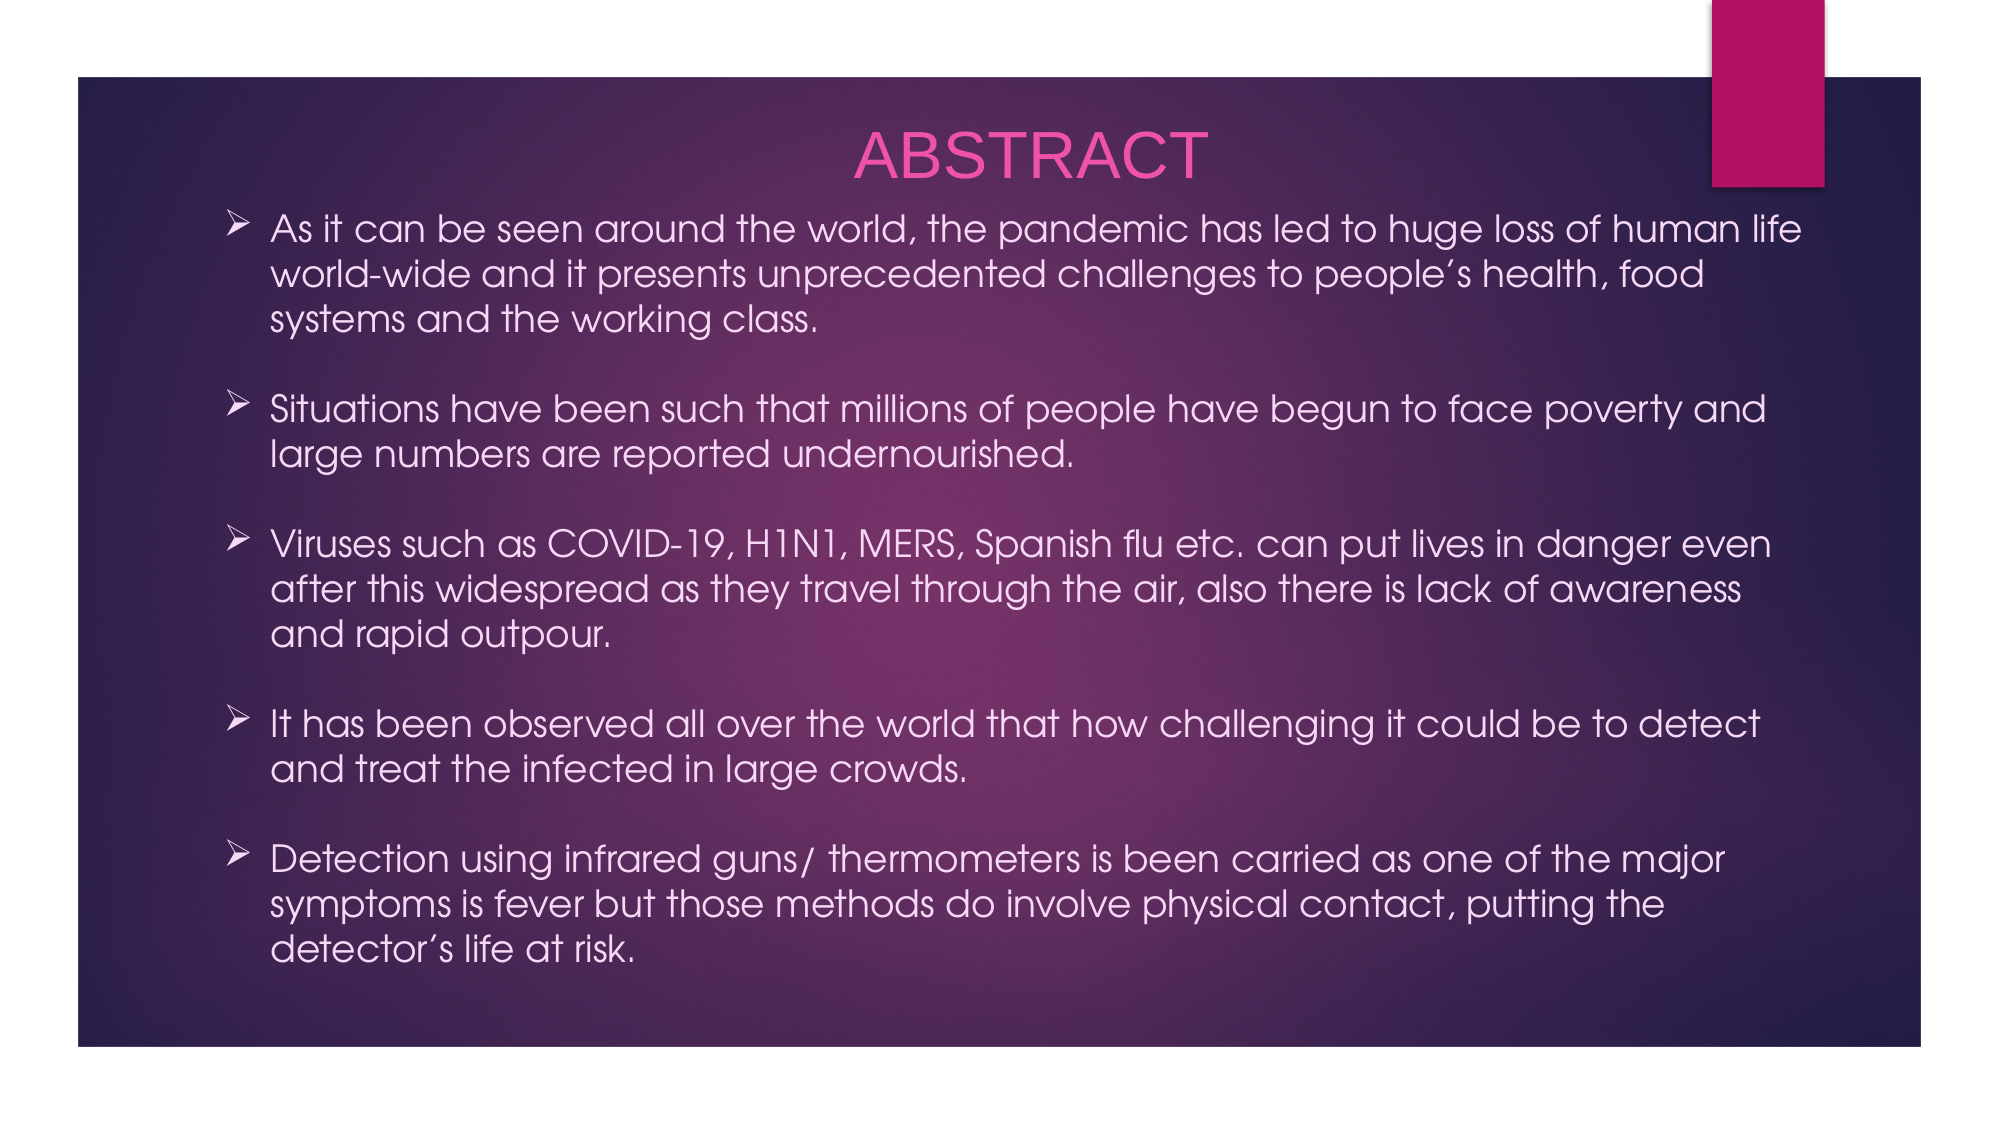

ABSTRACT
As it can be seen around the world, the pandemic has led to huge loss of human life world-wide and it presents unprecedented challenges to people’s health, food systems and the working class.

Situations have been such that millions of people have begun to face poverty and large numbers are reported undernourished.

Viruses such as COVID-19, H1N1, MERS, Spanish flu etc. can put lives in danger even after this widespread as they travel through the air, also there is lack of awareness and rapid outpour.

It has been observed all over the world that how challenging it could be to detect and treat the infected in large crowds.

Detection using infrared guns/ thermometers is been carried as one of the major symptoms is fever but those methods do involve physical contact, putting the detector’s life at risk.